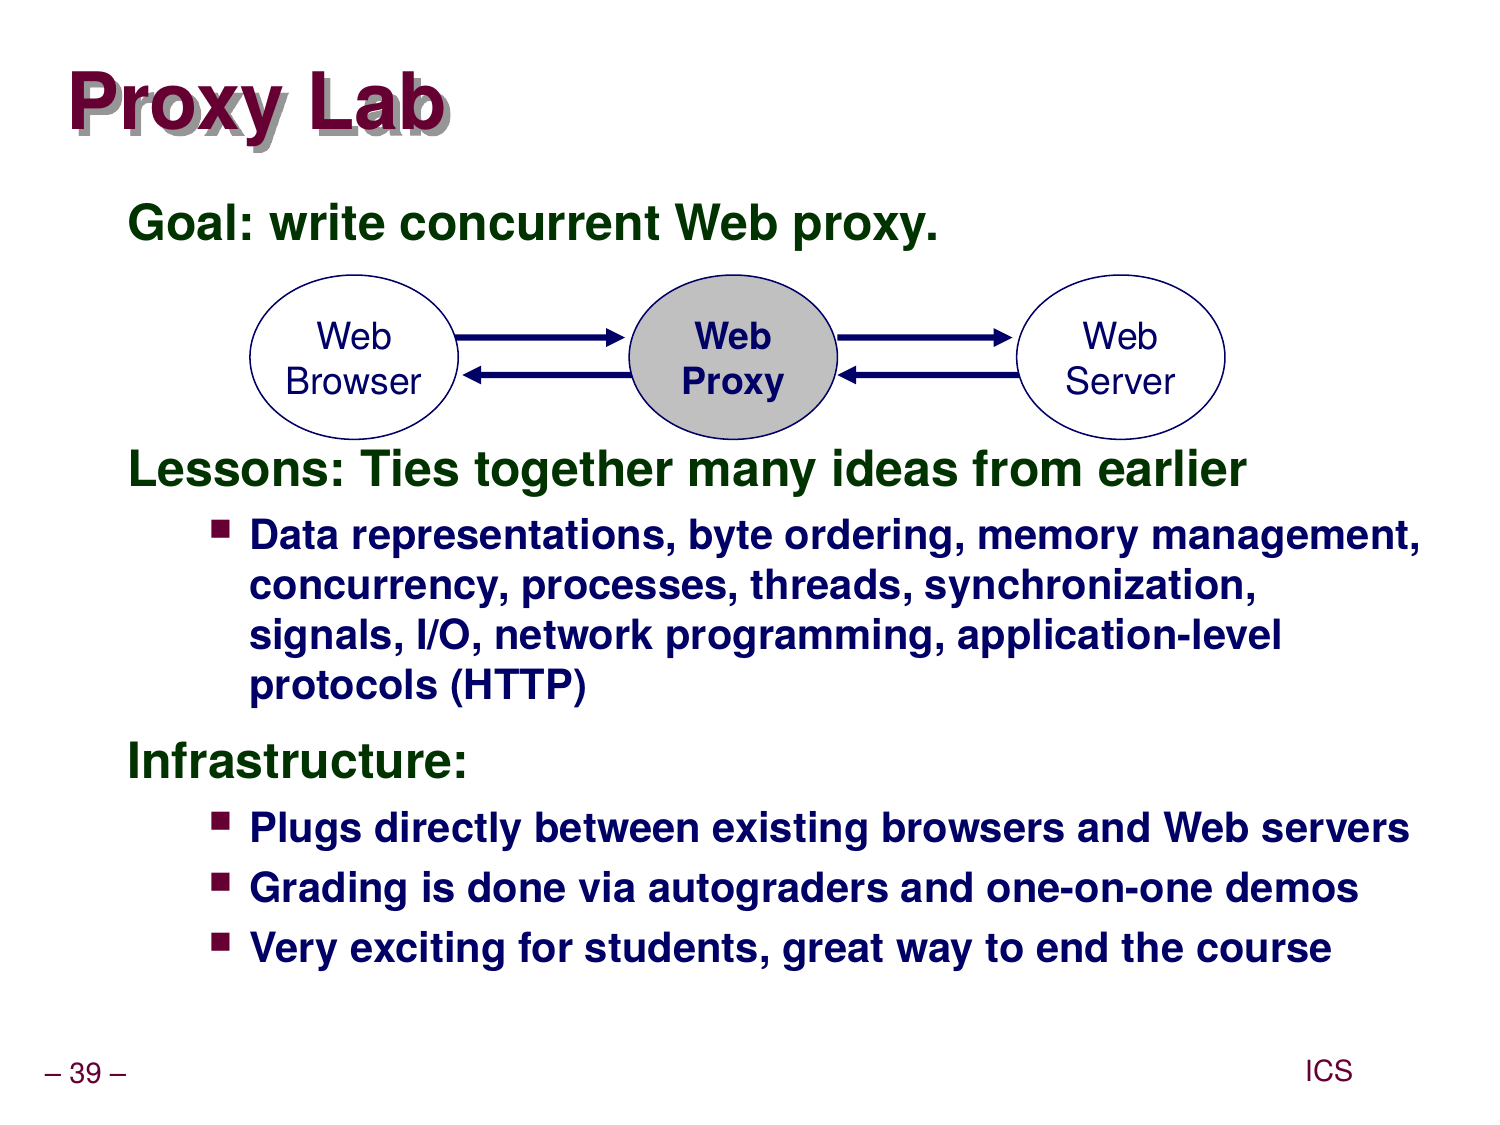

# Proxy Lab
Goal: write concurrent Web proxy.

Lessons: Ties together many ideas from earlier
Data representations, byte ordering, memory management, concurrency, processes, threads, synchronization, signals, I/O, network programming, application-level protocols (HTTP)
Infrastructure:
Plugs directly between existing browsers and Web servers
Grading is done via autograders and one-on-one demos
Very exciting for students, great way to end the course

Web
Browser
Web
Proxy
Web
Server